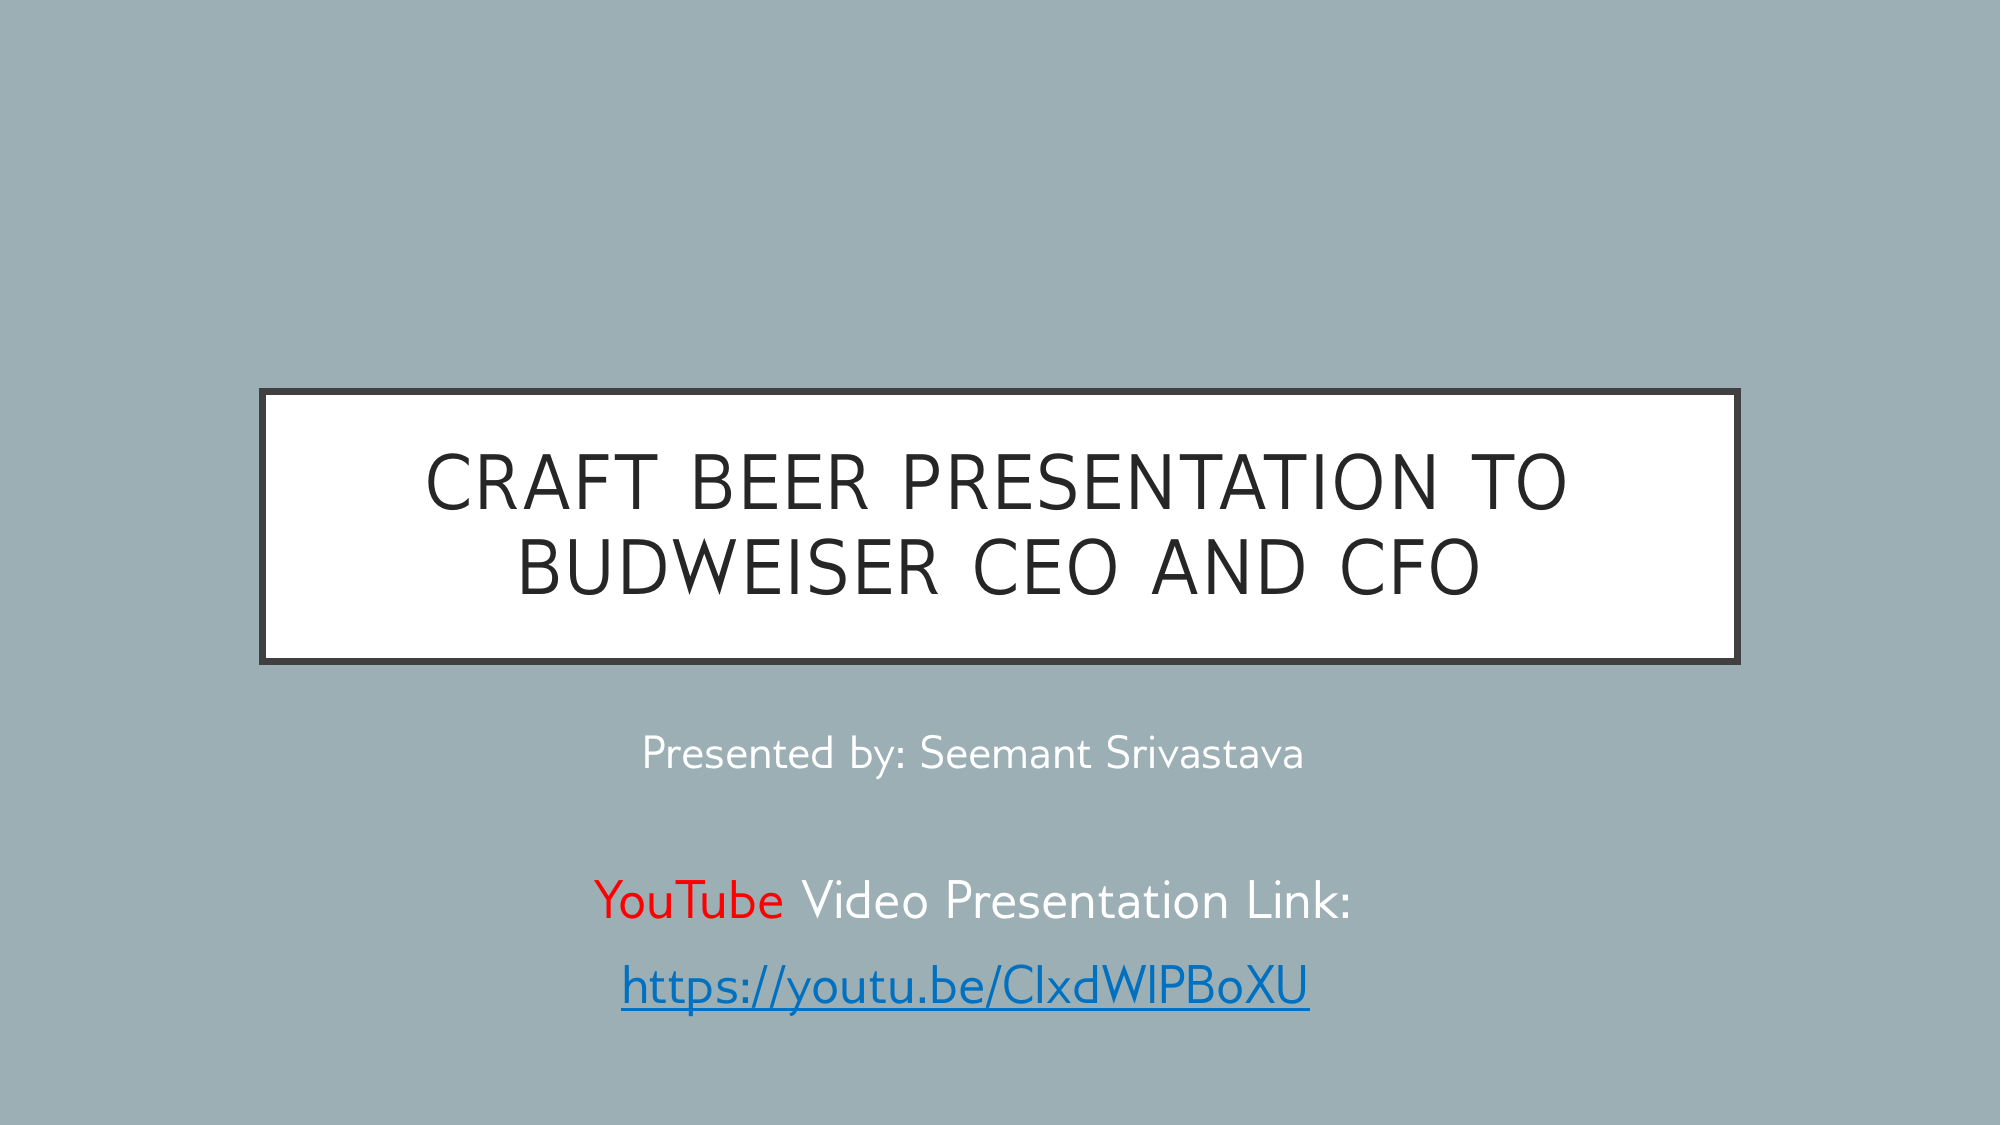

# Craft Beer Presentation To Budweiser CEO and CFO
Presented by: Seemant Srivastava

YouTube Video Presentation Link:
https://youtu.be/CIxdWlPBoXU